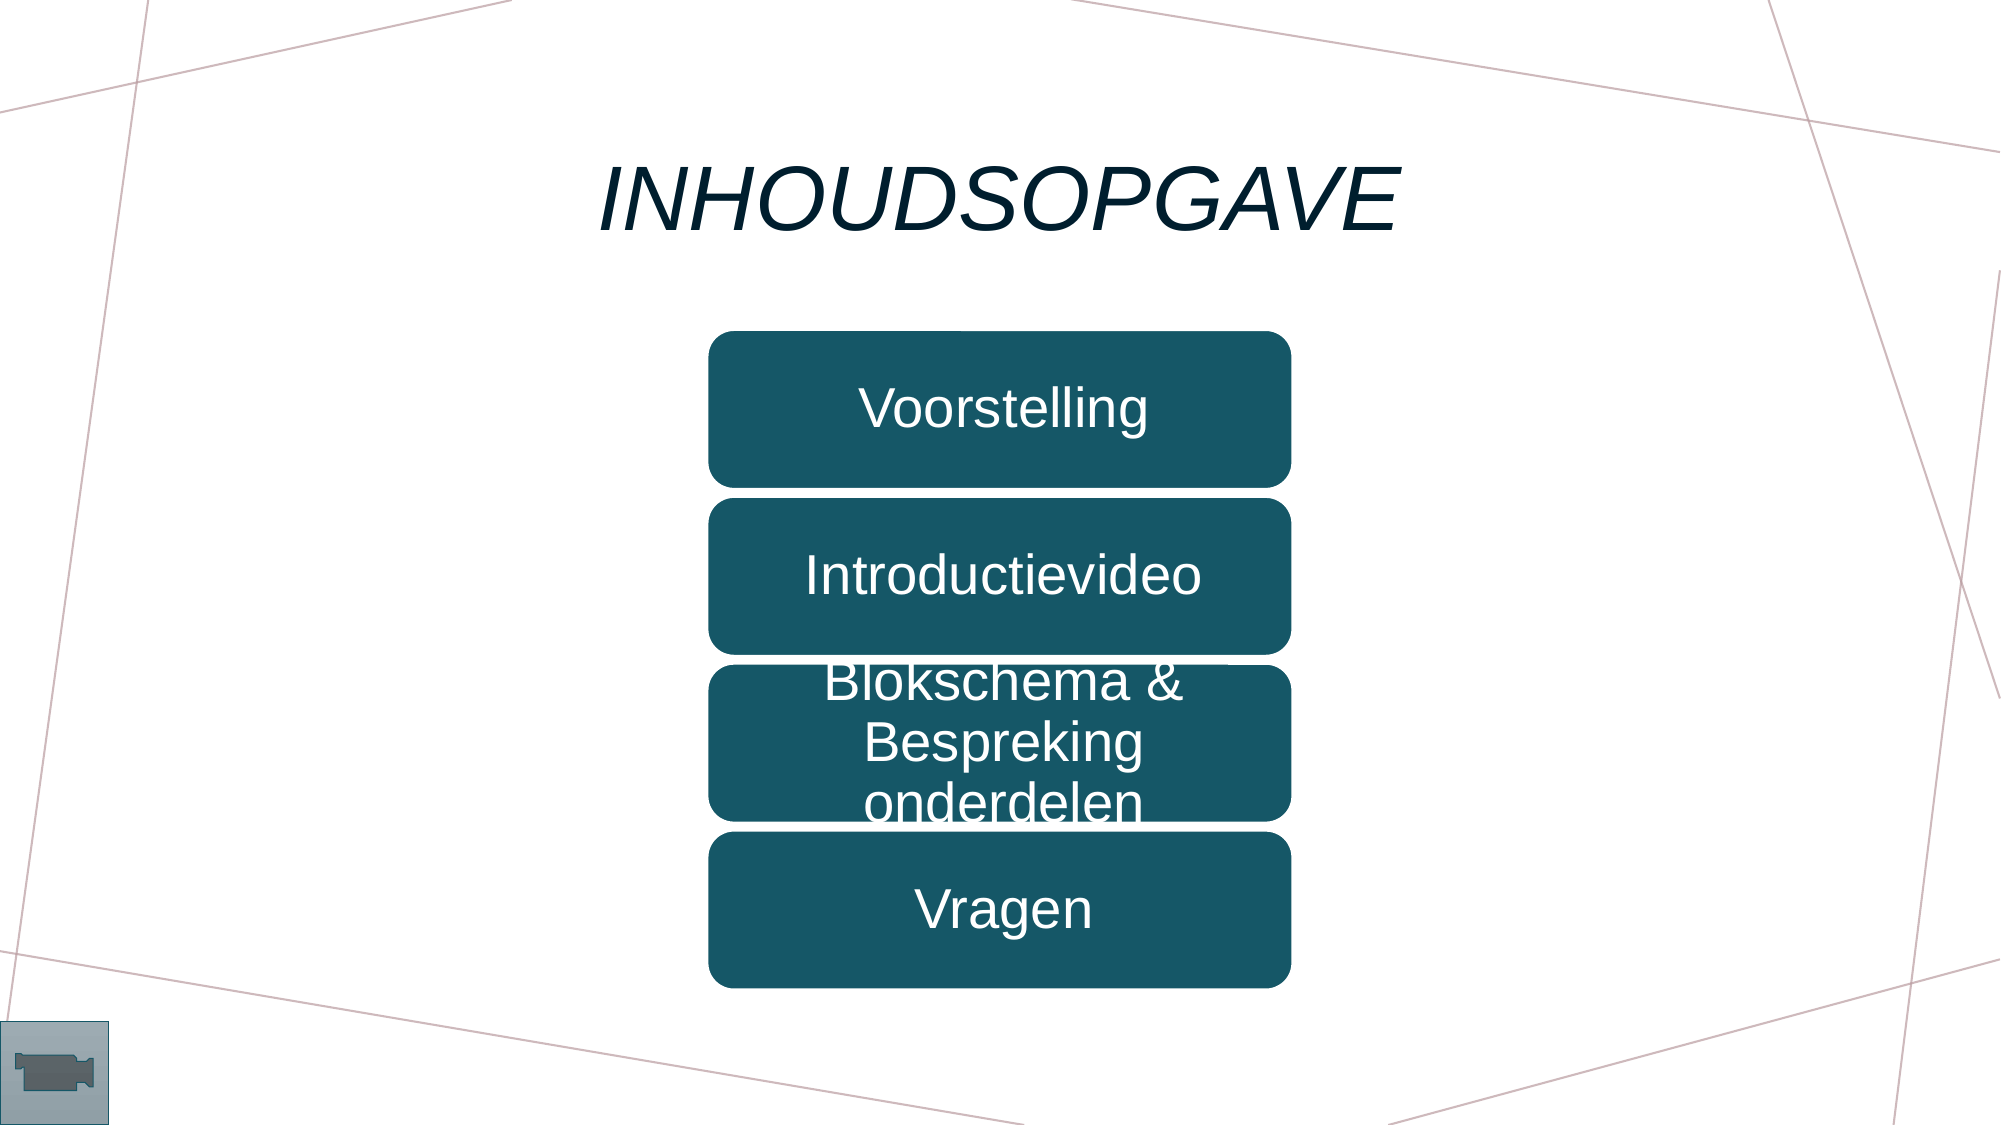

# Inhoudsopgave
Voorstelling
Introductievideo
Blokschema & Bespreking onderdelen
Vragen